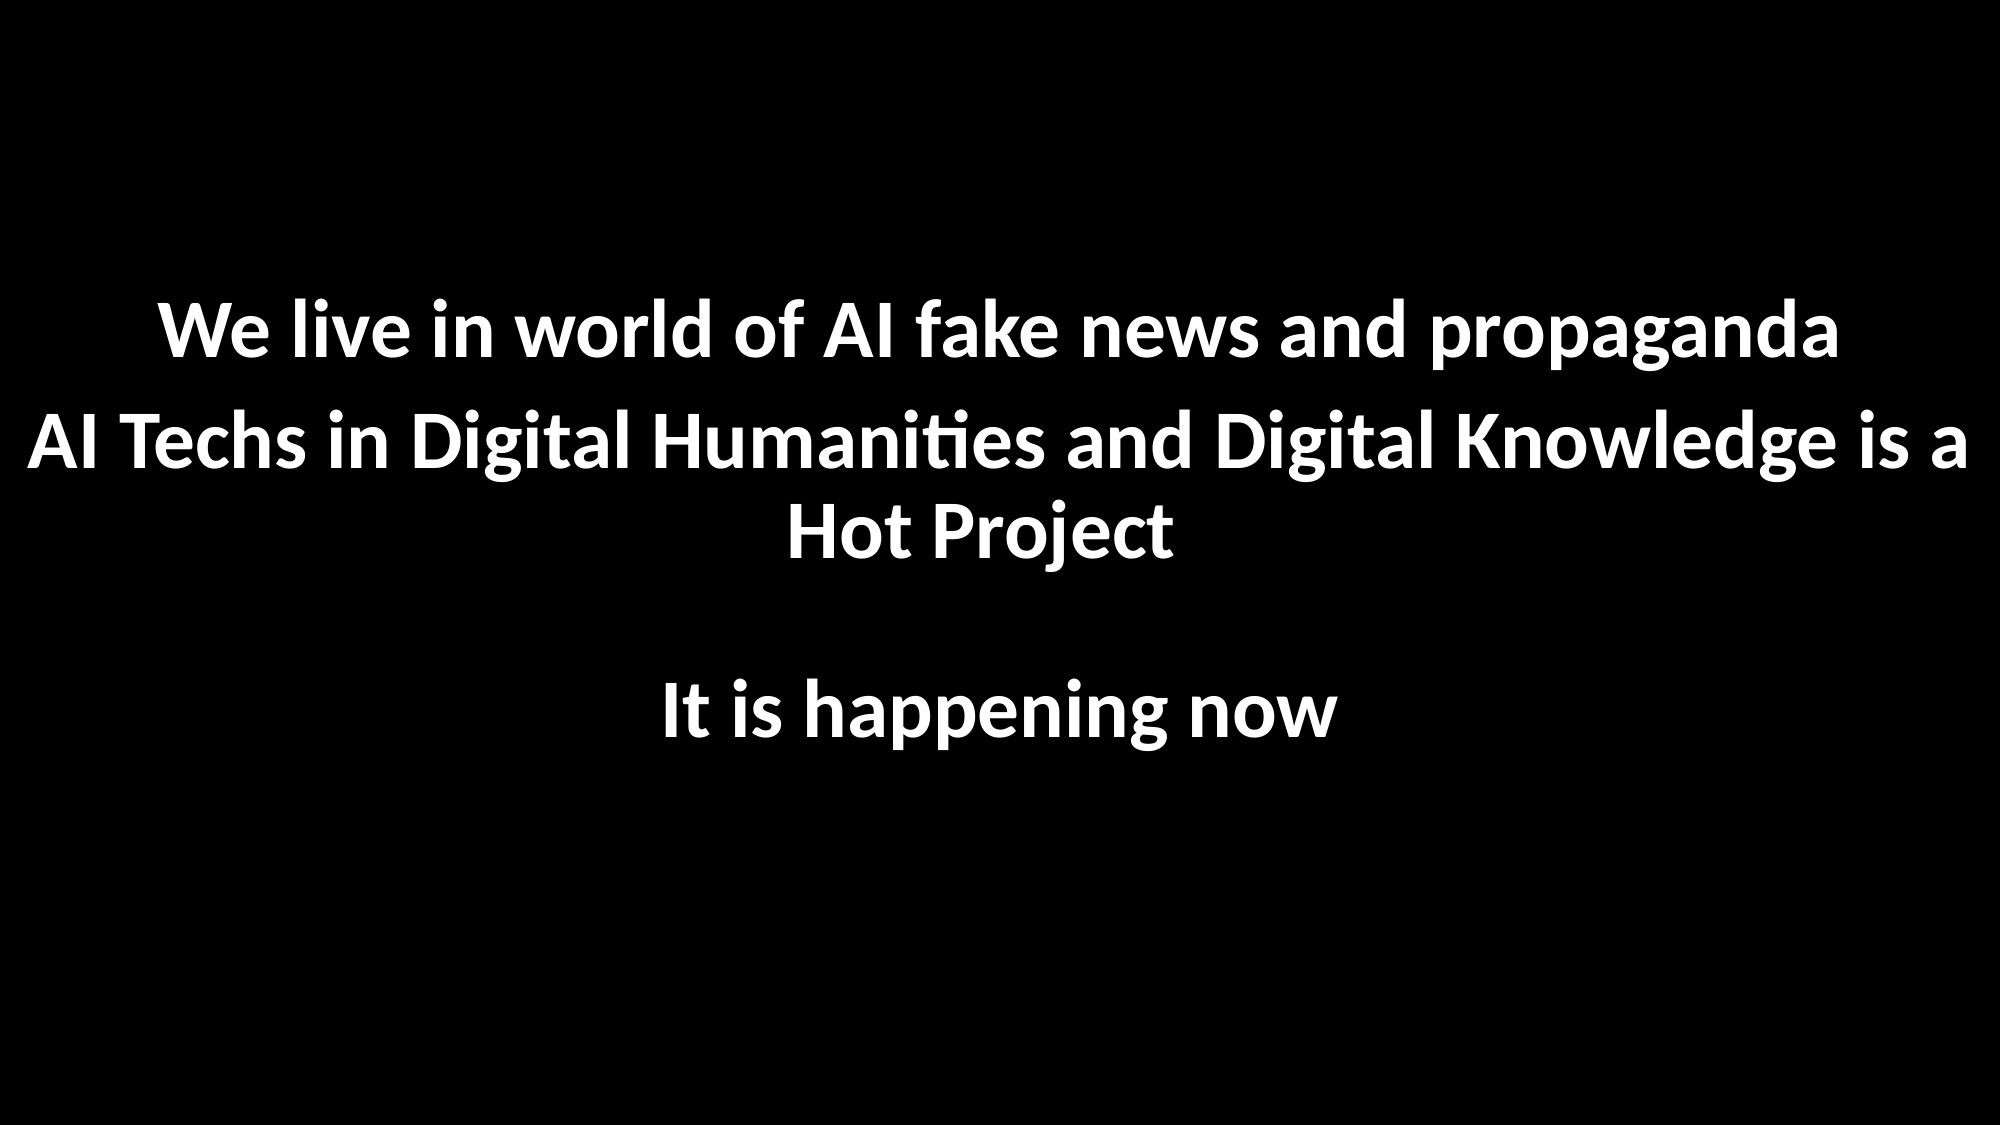

We live in world of AI fake news and propaganda
AI Techs in Digital Humanities and Digital Knowledge is a Hot Project
It is happening now